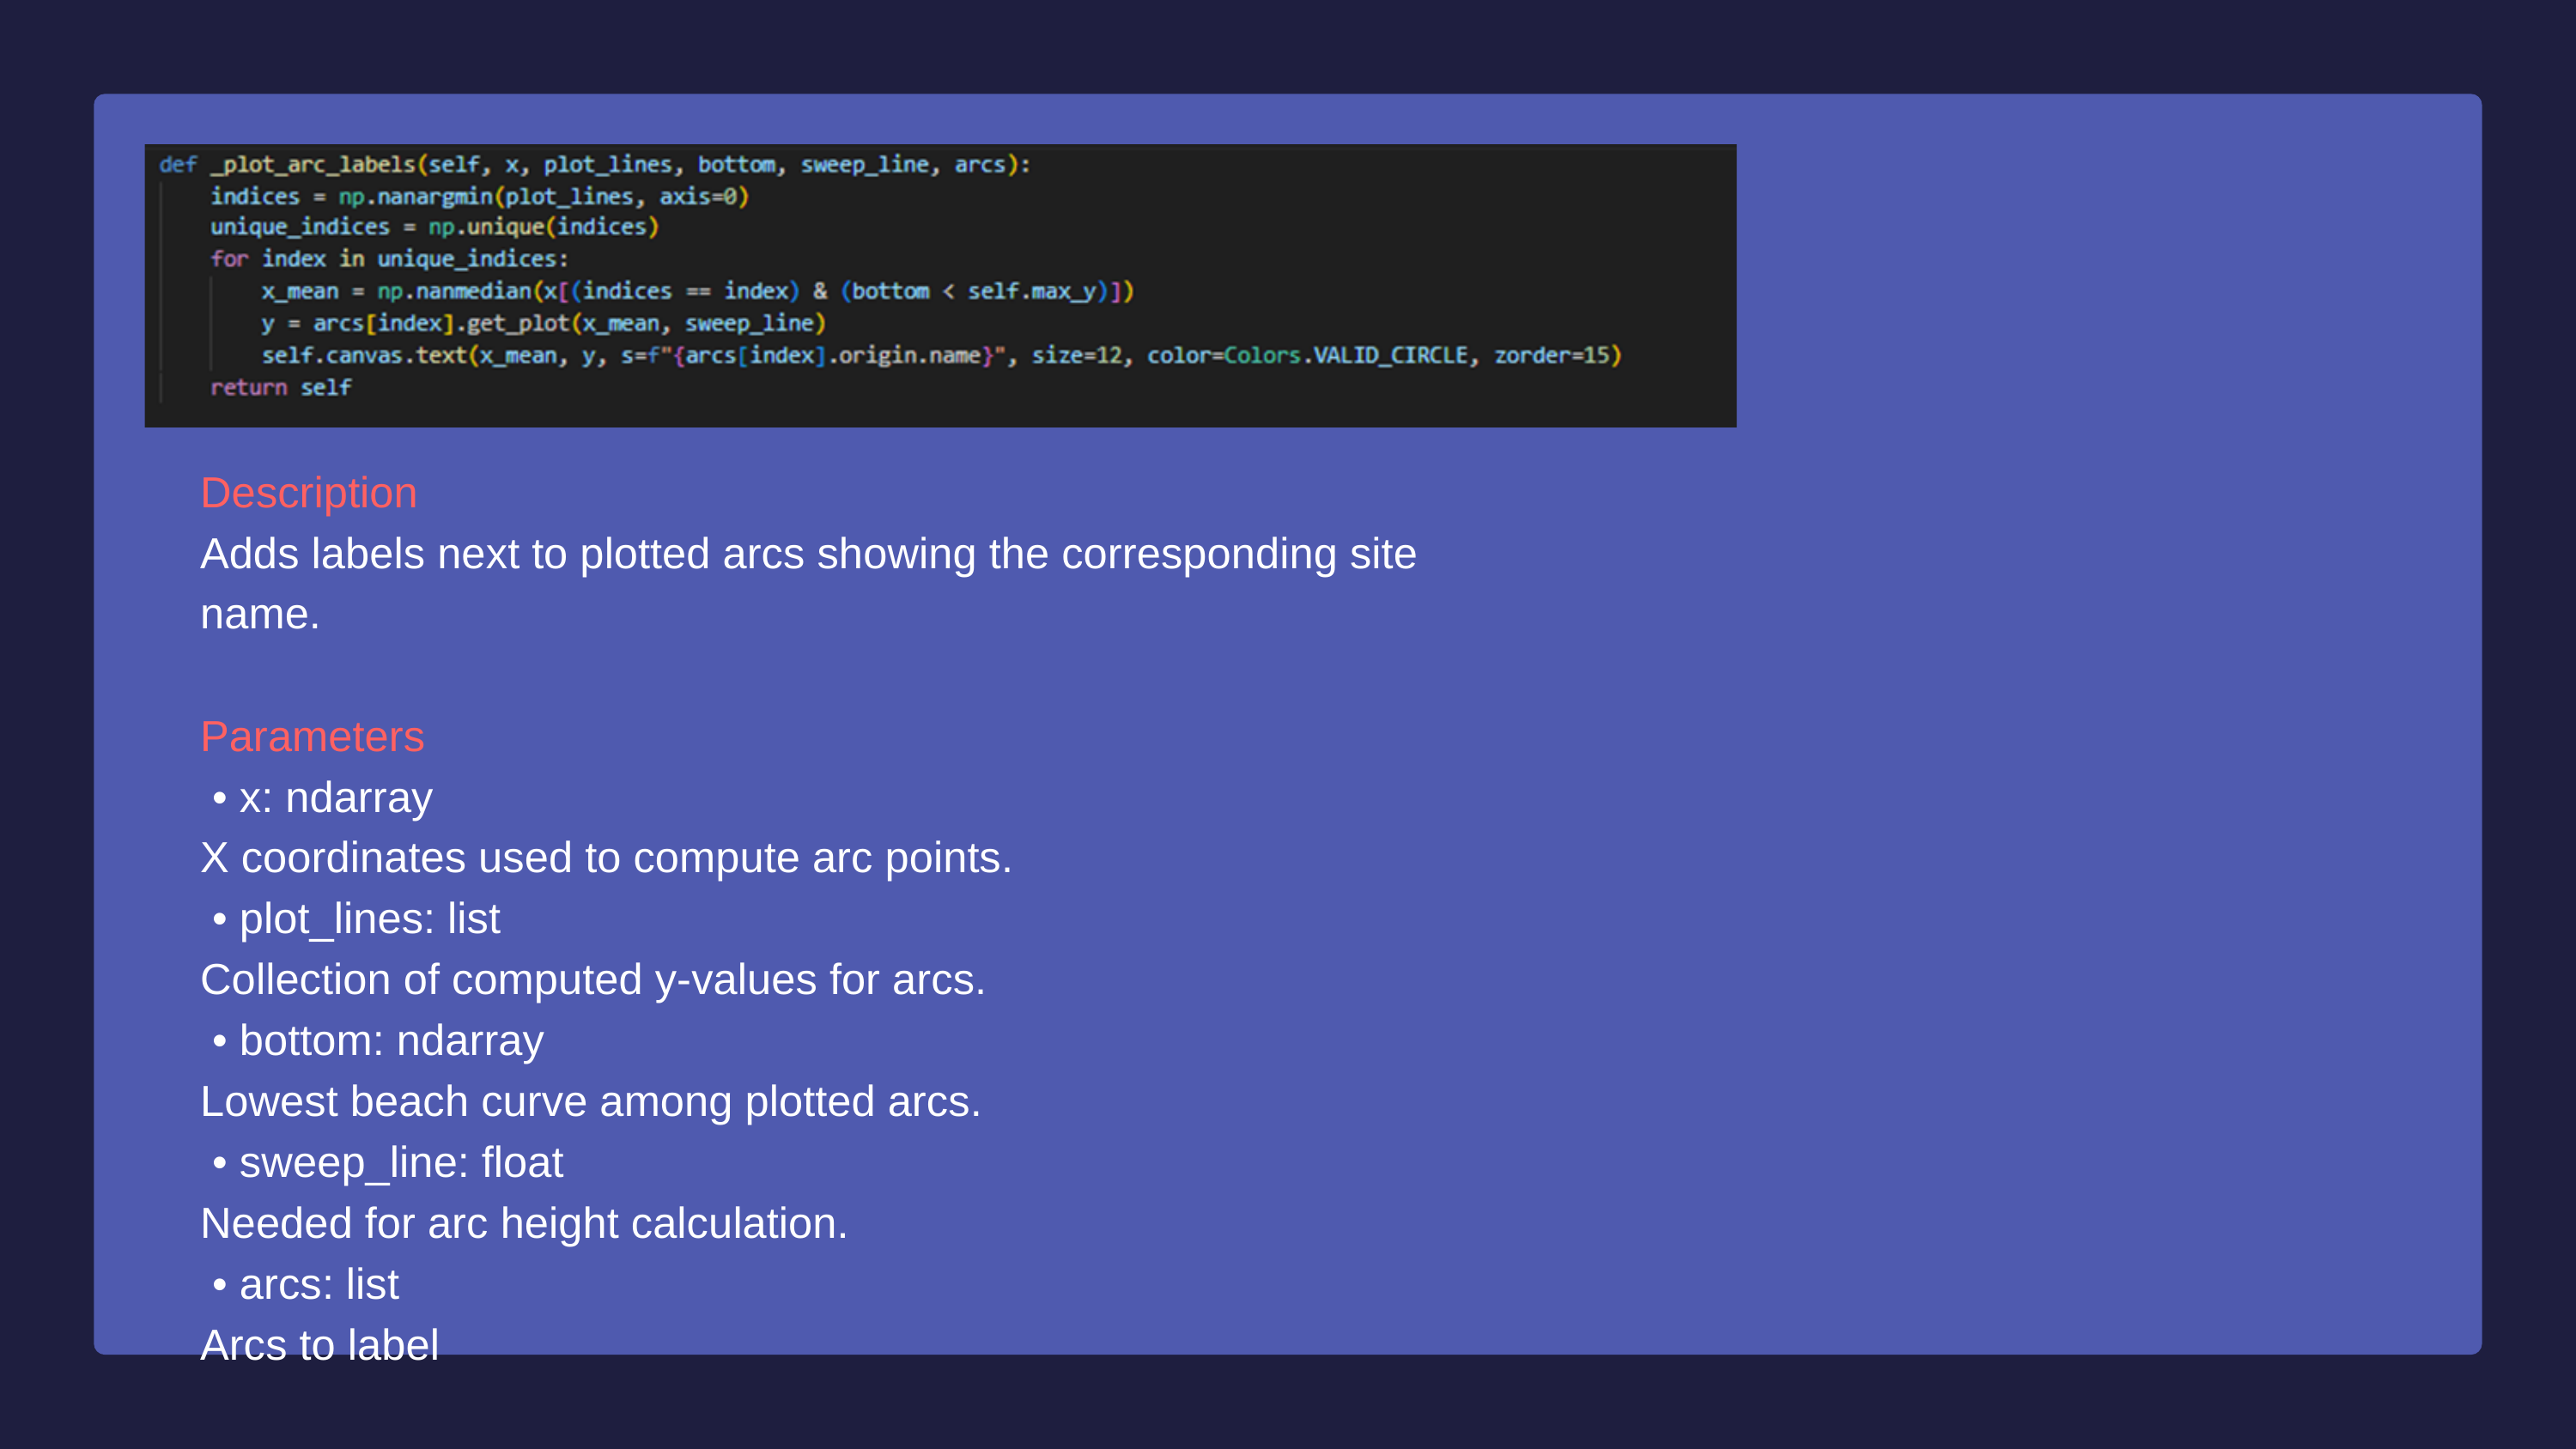

Description
Adds labels next to plotted arcs showing the corresponding site name.

Parameters
 • x: ndarray
X coordinates used to compute arc points.
 • plot_lines: list
Collection of computed y-values for arcs.
 • bottom: ndarray
Lowest beach curve among plotted arcs.
 • sweep_line: float
Needed for arc height calculation.
 • arcs: list
Arcs to label